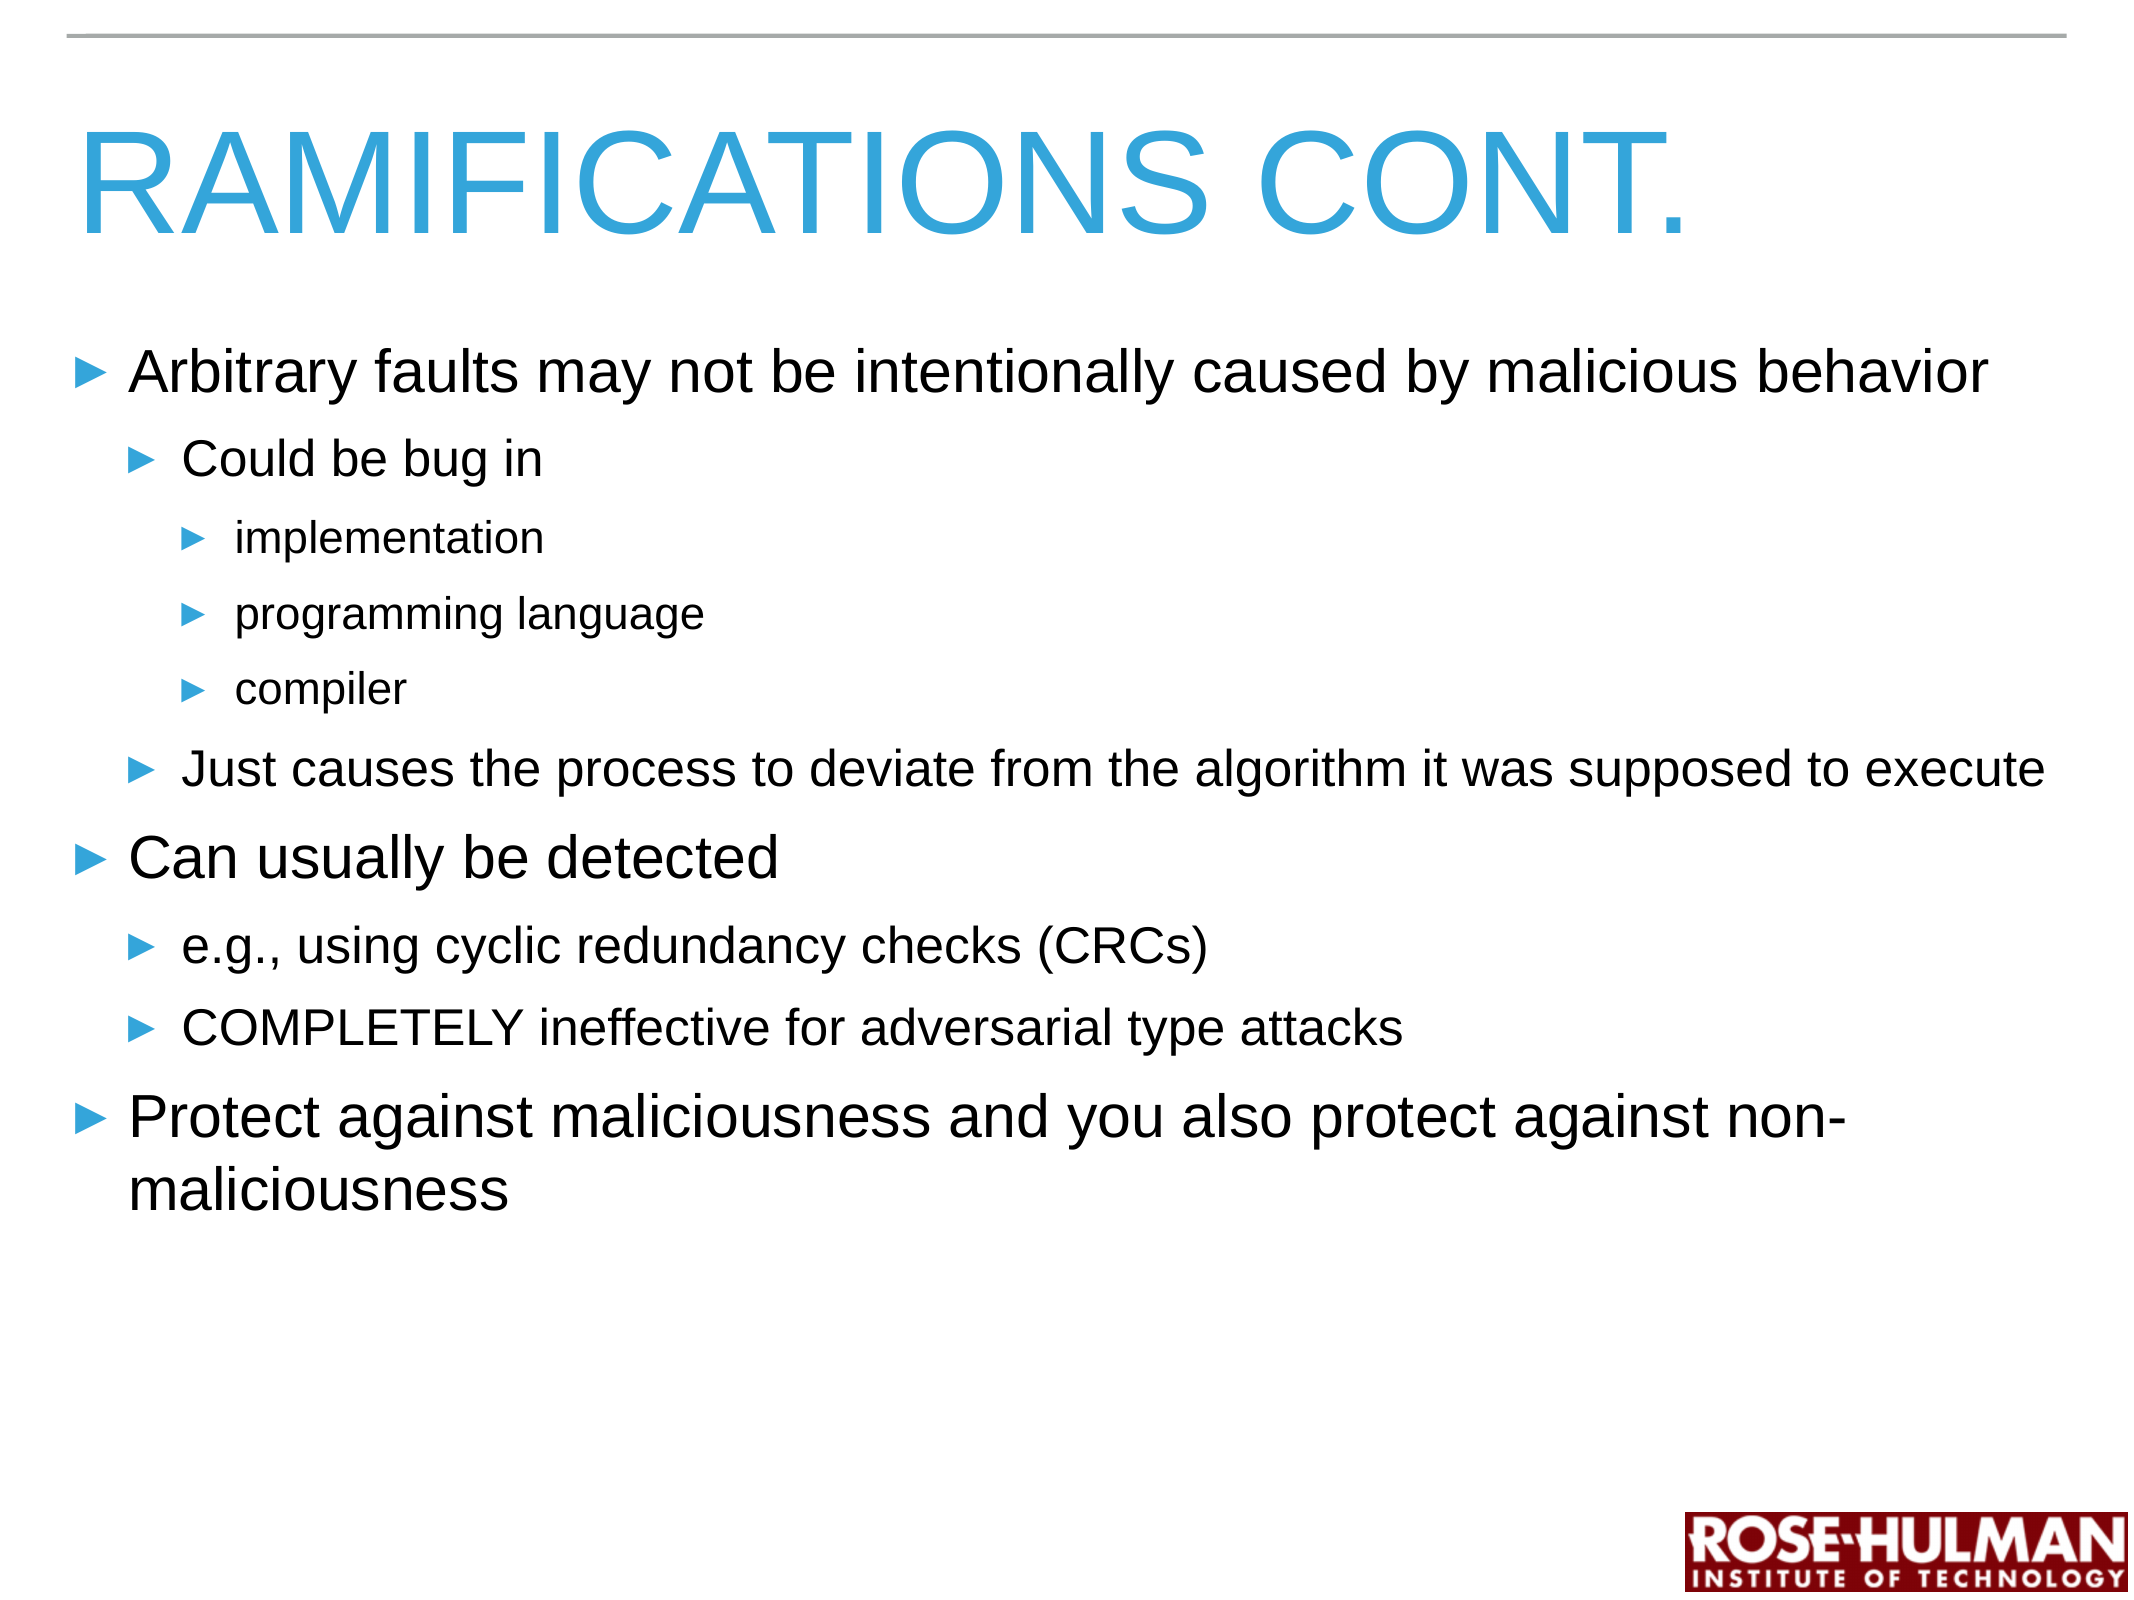

# ramifications cont.
Arbitrary faults may not be intentionally caused by malicious behavior
Could be bug in
implementation
programming language
compiler
Just causes the process to deviate from the algorithm it was supposed to execute
Can usually be detected
e.g., using cyclic redundancy checks (CRCs)
COMPLETELY ineffective for adversarial type attacks
Protect against maliciousness and you also protect against non-maliciousness
34